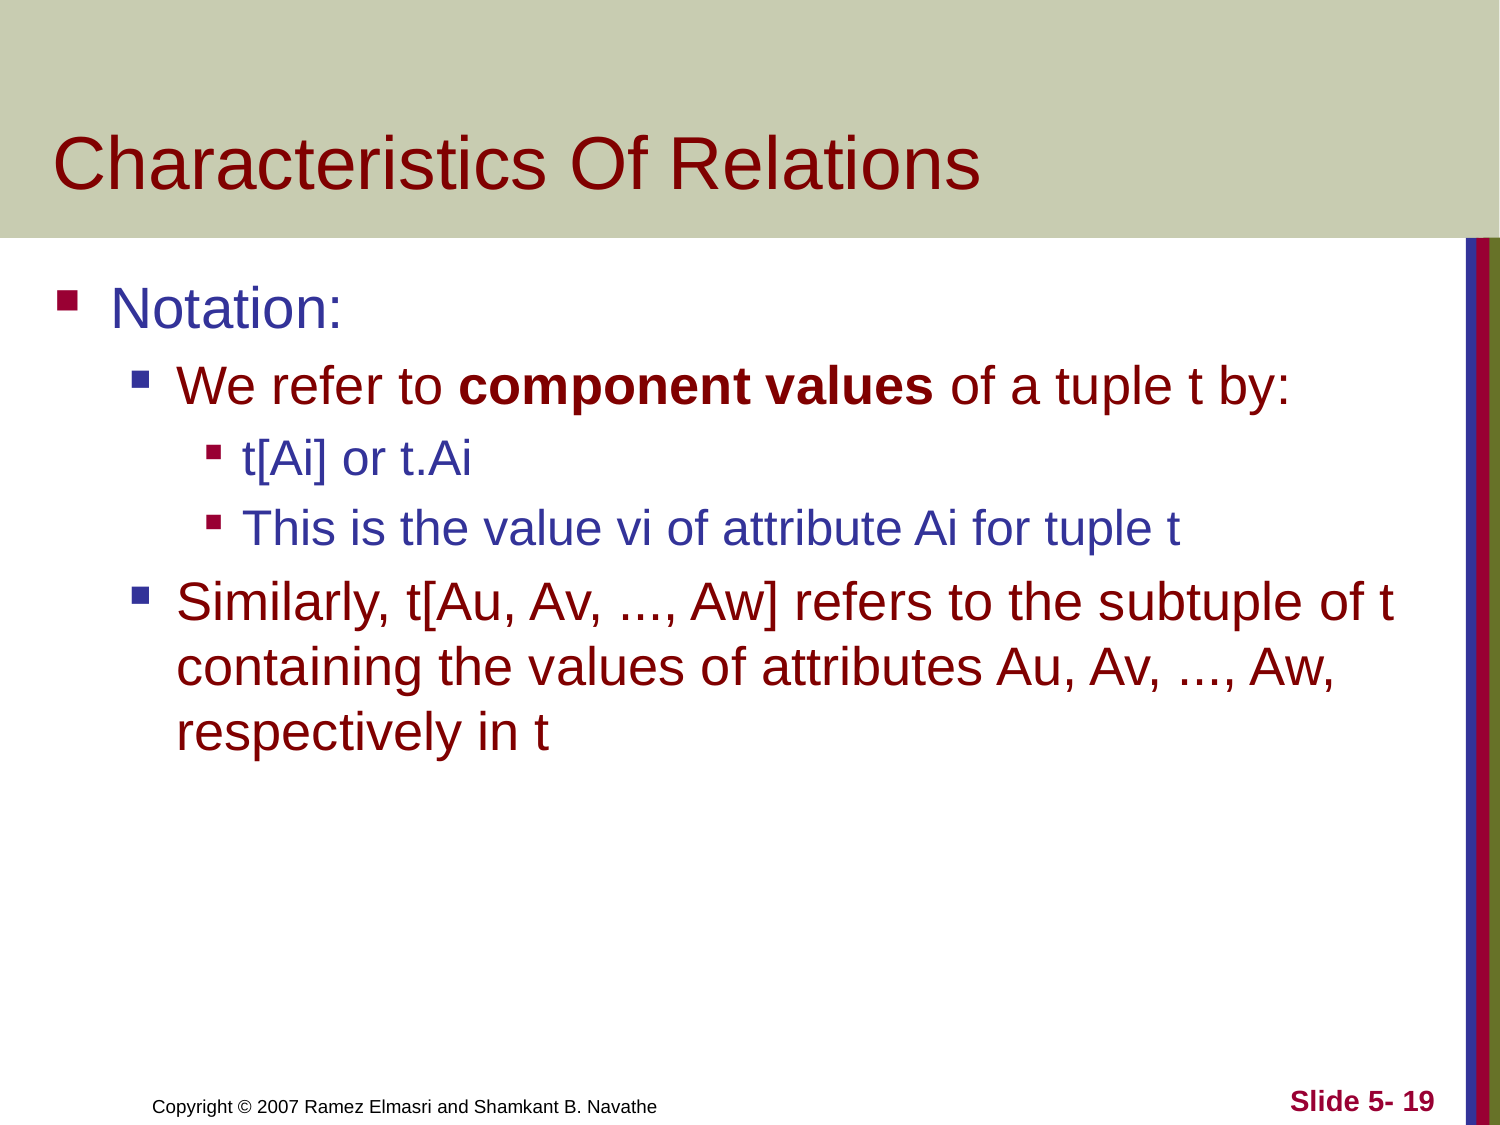

# Characteristics Of Relations
Notation:
We refer to component values of a tuple t by:
t[Ai] or t.Ai
This is the value vi of attribute Ai for tuple t
Similarly, t[Au, Av, ..., Aw] refers to the subtuple of t containing the values of attributes Au, Av, ..., Aw, respectively in t
Slide 5- 19